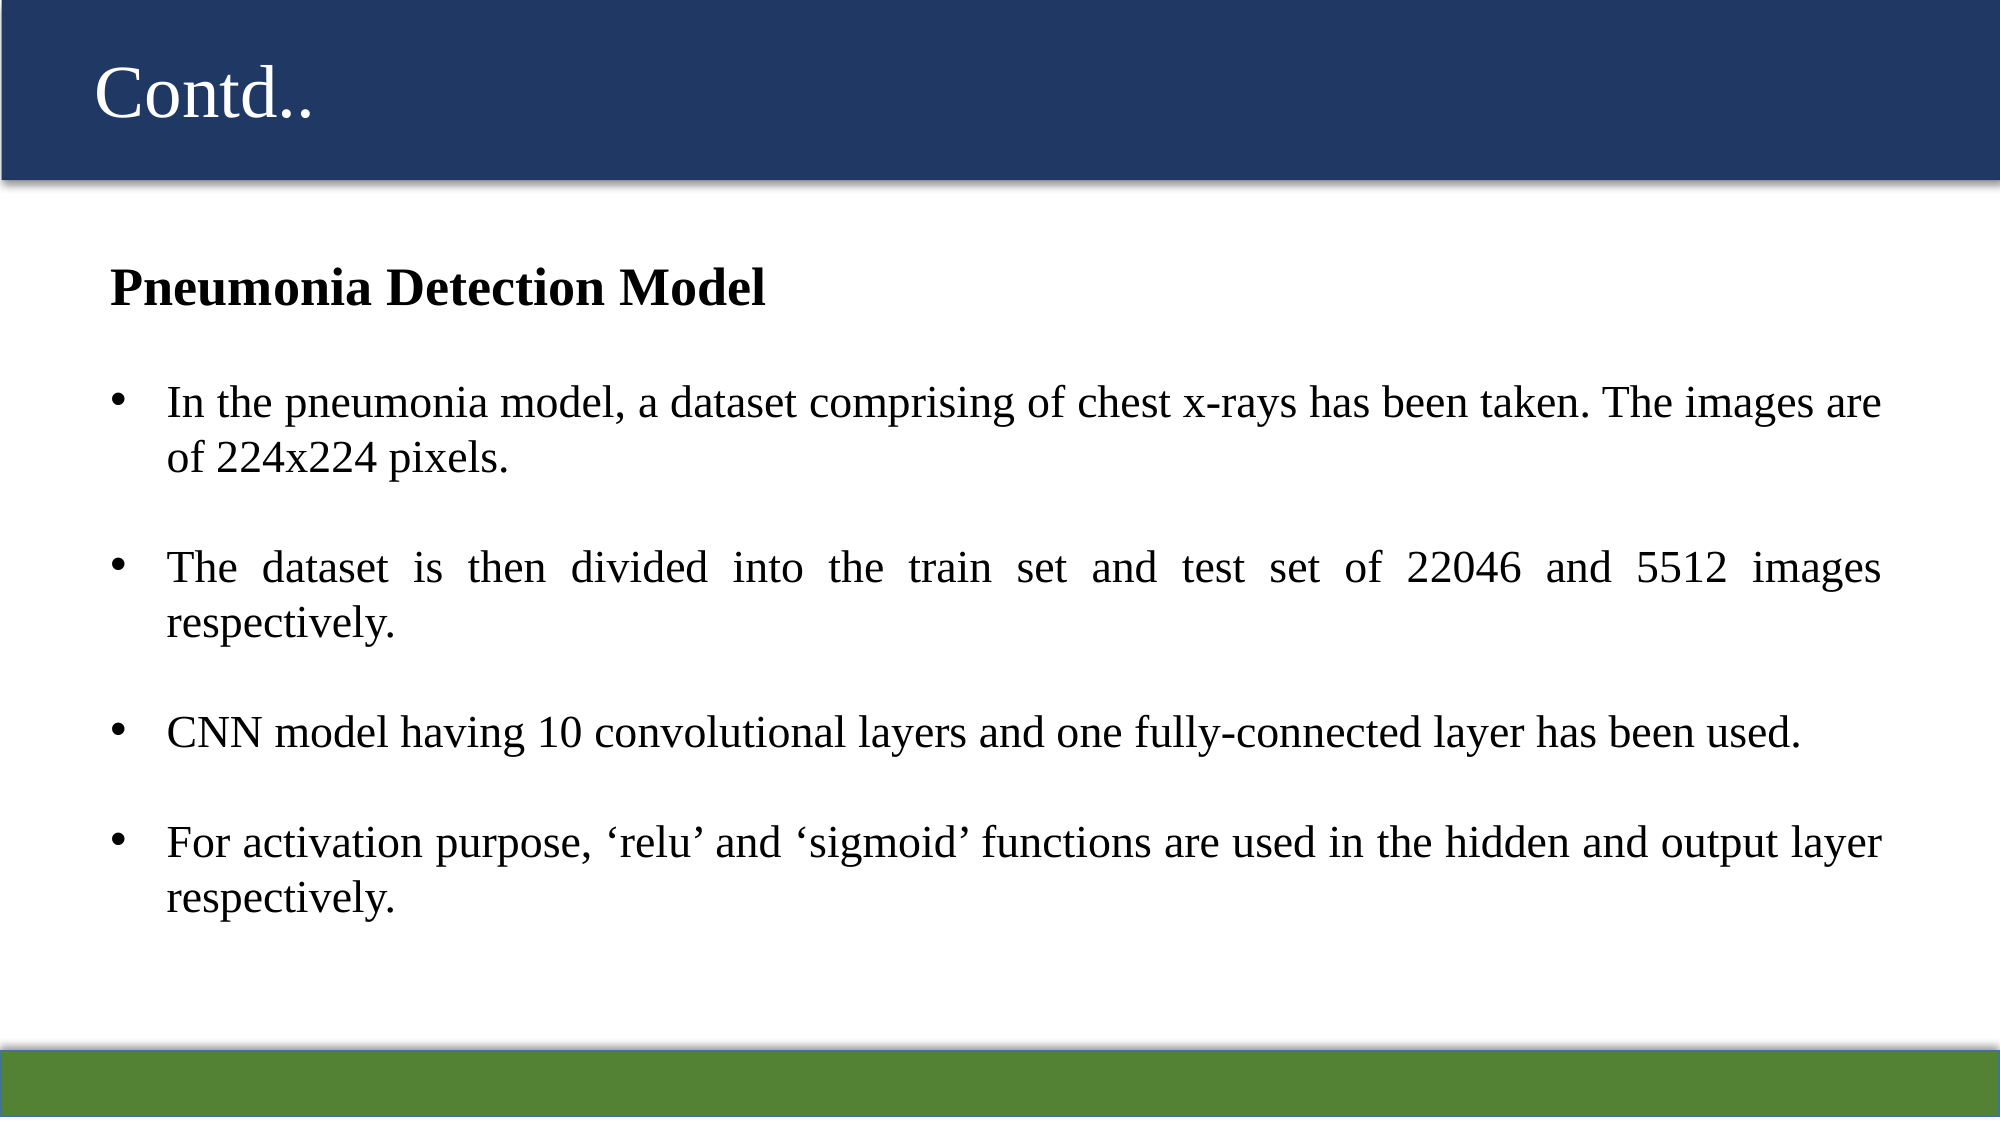

Contd..

Pneumonia Detection Model

In the pneumonia model, a dataset comprising of chest x-rays has been taken. The images are of 224x224 pixels.

The dataset is then divided into the train set and test set of 22046 and 5512 images respectively.

CNN model having 10 convolutional layers and one fully-connected layer has been used.

For activation purpose, ‘relu’ and ‘sigmoid’ functions are used in the hidden and output layer respectively.

19